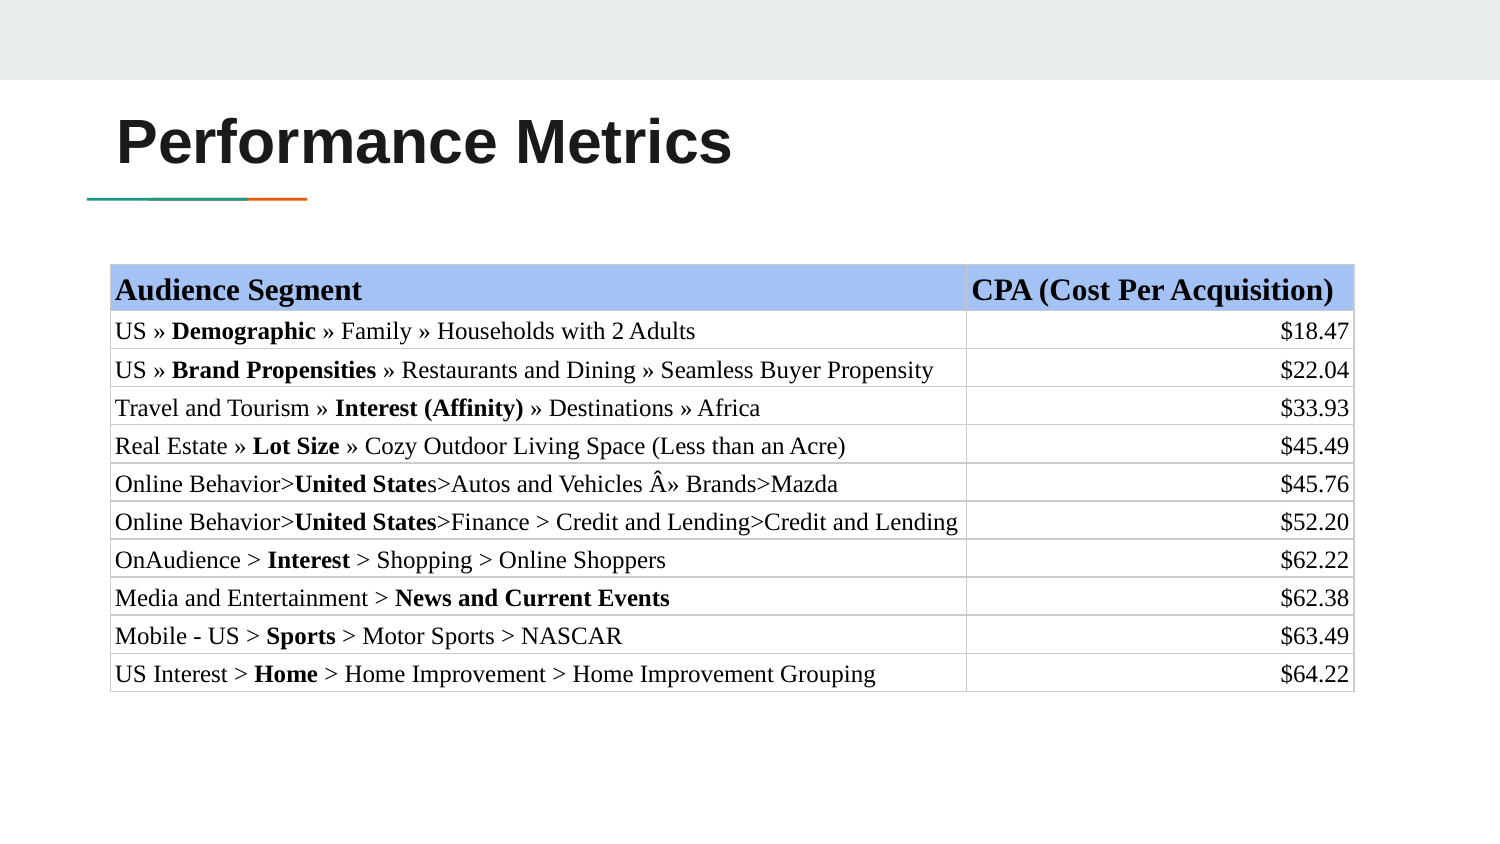

# Performance Metrics
| Audience Segment | CPA (Cost Per Acquisition) |
| --- | --- |
| US » Demographic » Family » Households with 2 Adults | $18.47 |
| US » Brand Propensities » Restaurants and Dining » Seamless Buyer Propensity | $22.04 |
| Travel and Tourism » Interest (Affinity) » Destinations » Africa | $33.93 |
| Real Estate » Lot Size » Cozy Outdoor Living Space (Less than an Acre) | $45.49 |
| Online Behavior>United States>Autos and Vehicles Â» Brands>Mazda | $45.76 |
| Online Behavior>United States>Finance > Credit and Lending>Credit and Lending | $52.20 |
| OnAudience > Interest > Shopping > Online Shoppers | $62.22 |
| Media and Entertainment > News and Current Events | $62.38 |
| Mobile - US > Sports > Motor Sports > NASCAR | $63.49 |
| US Interest > Home > Home Improvement > Home Improvement Grouping | $64.22 |